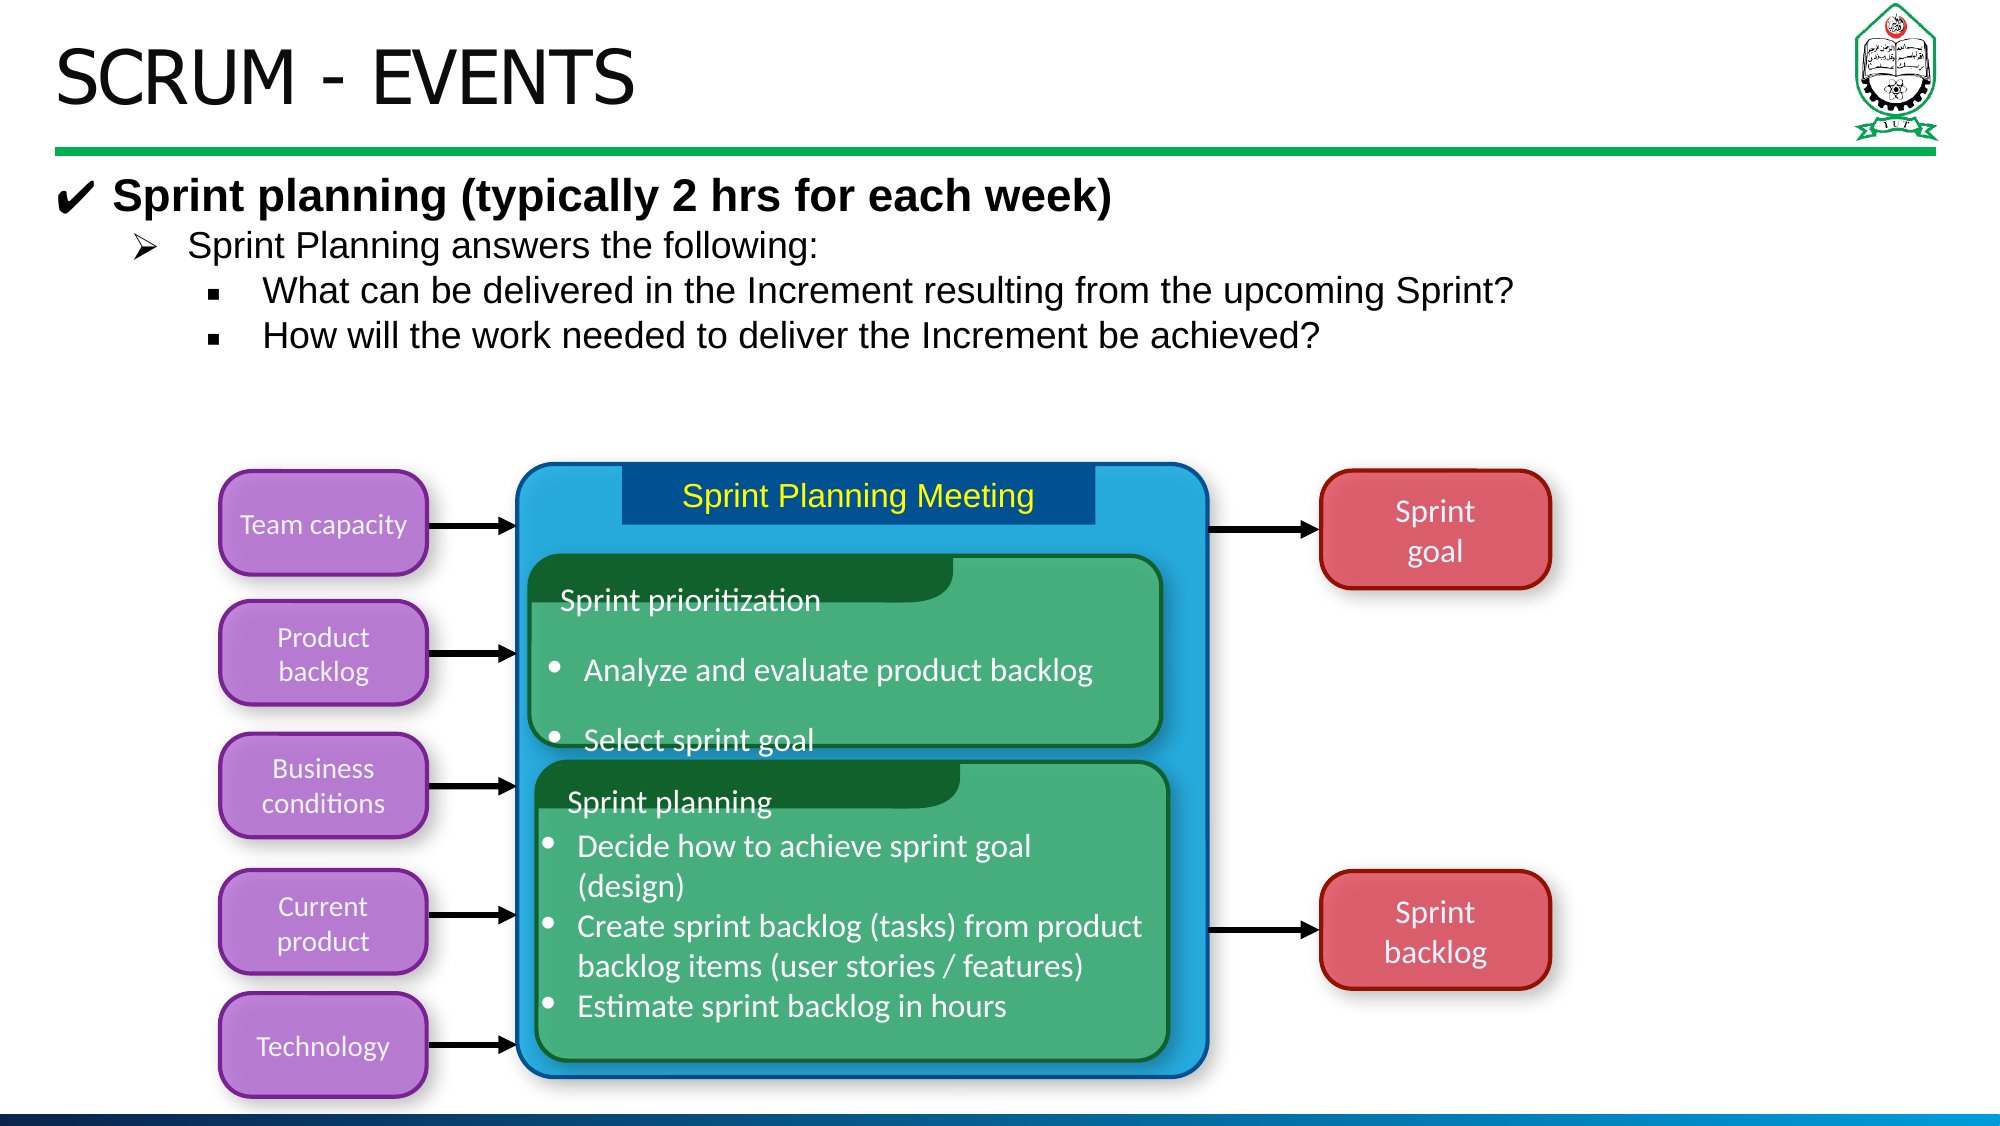

# Scrum - Events
Sprint planning (typically 2 hrs for each week)
Sprint Planning answers the following:
What can be delivered in the Increment resulting from the upcoming Sprint?
How will the work needed to deliver the Increment be achieved?

Sprint Planning Meeting

Sprint
goal

Team capacity

Sprint prioritization
Analyze and evaluate product backlog
Select sprint goal

Product backlog

Business conditions

Sprint planning
Decide how to achieve sprint goal (design)
Create sprint backlog (tasks) from product backlog items (user stories / features)
Estimate sprint backlog in hours

Current product

Sprint
backlog

Technology